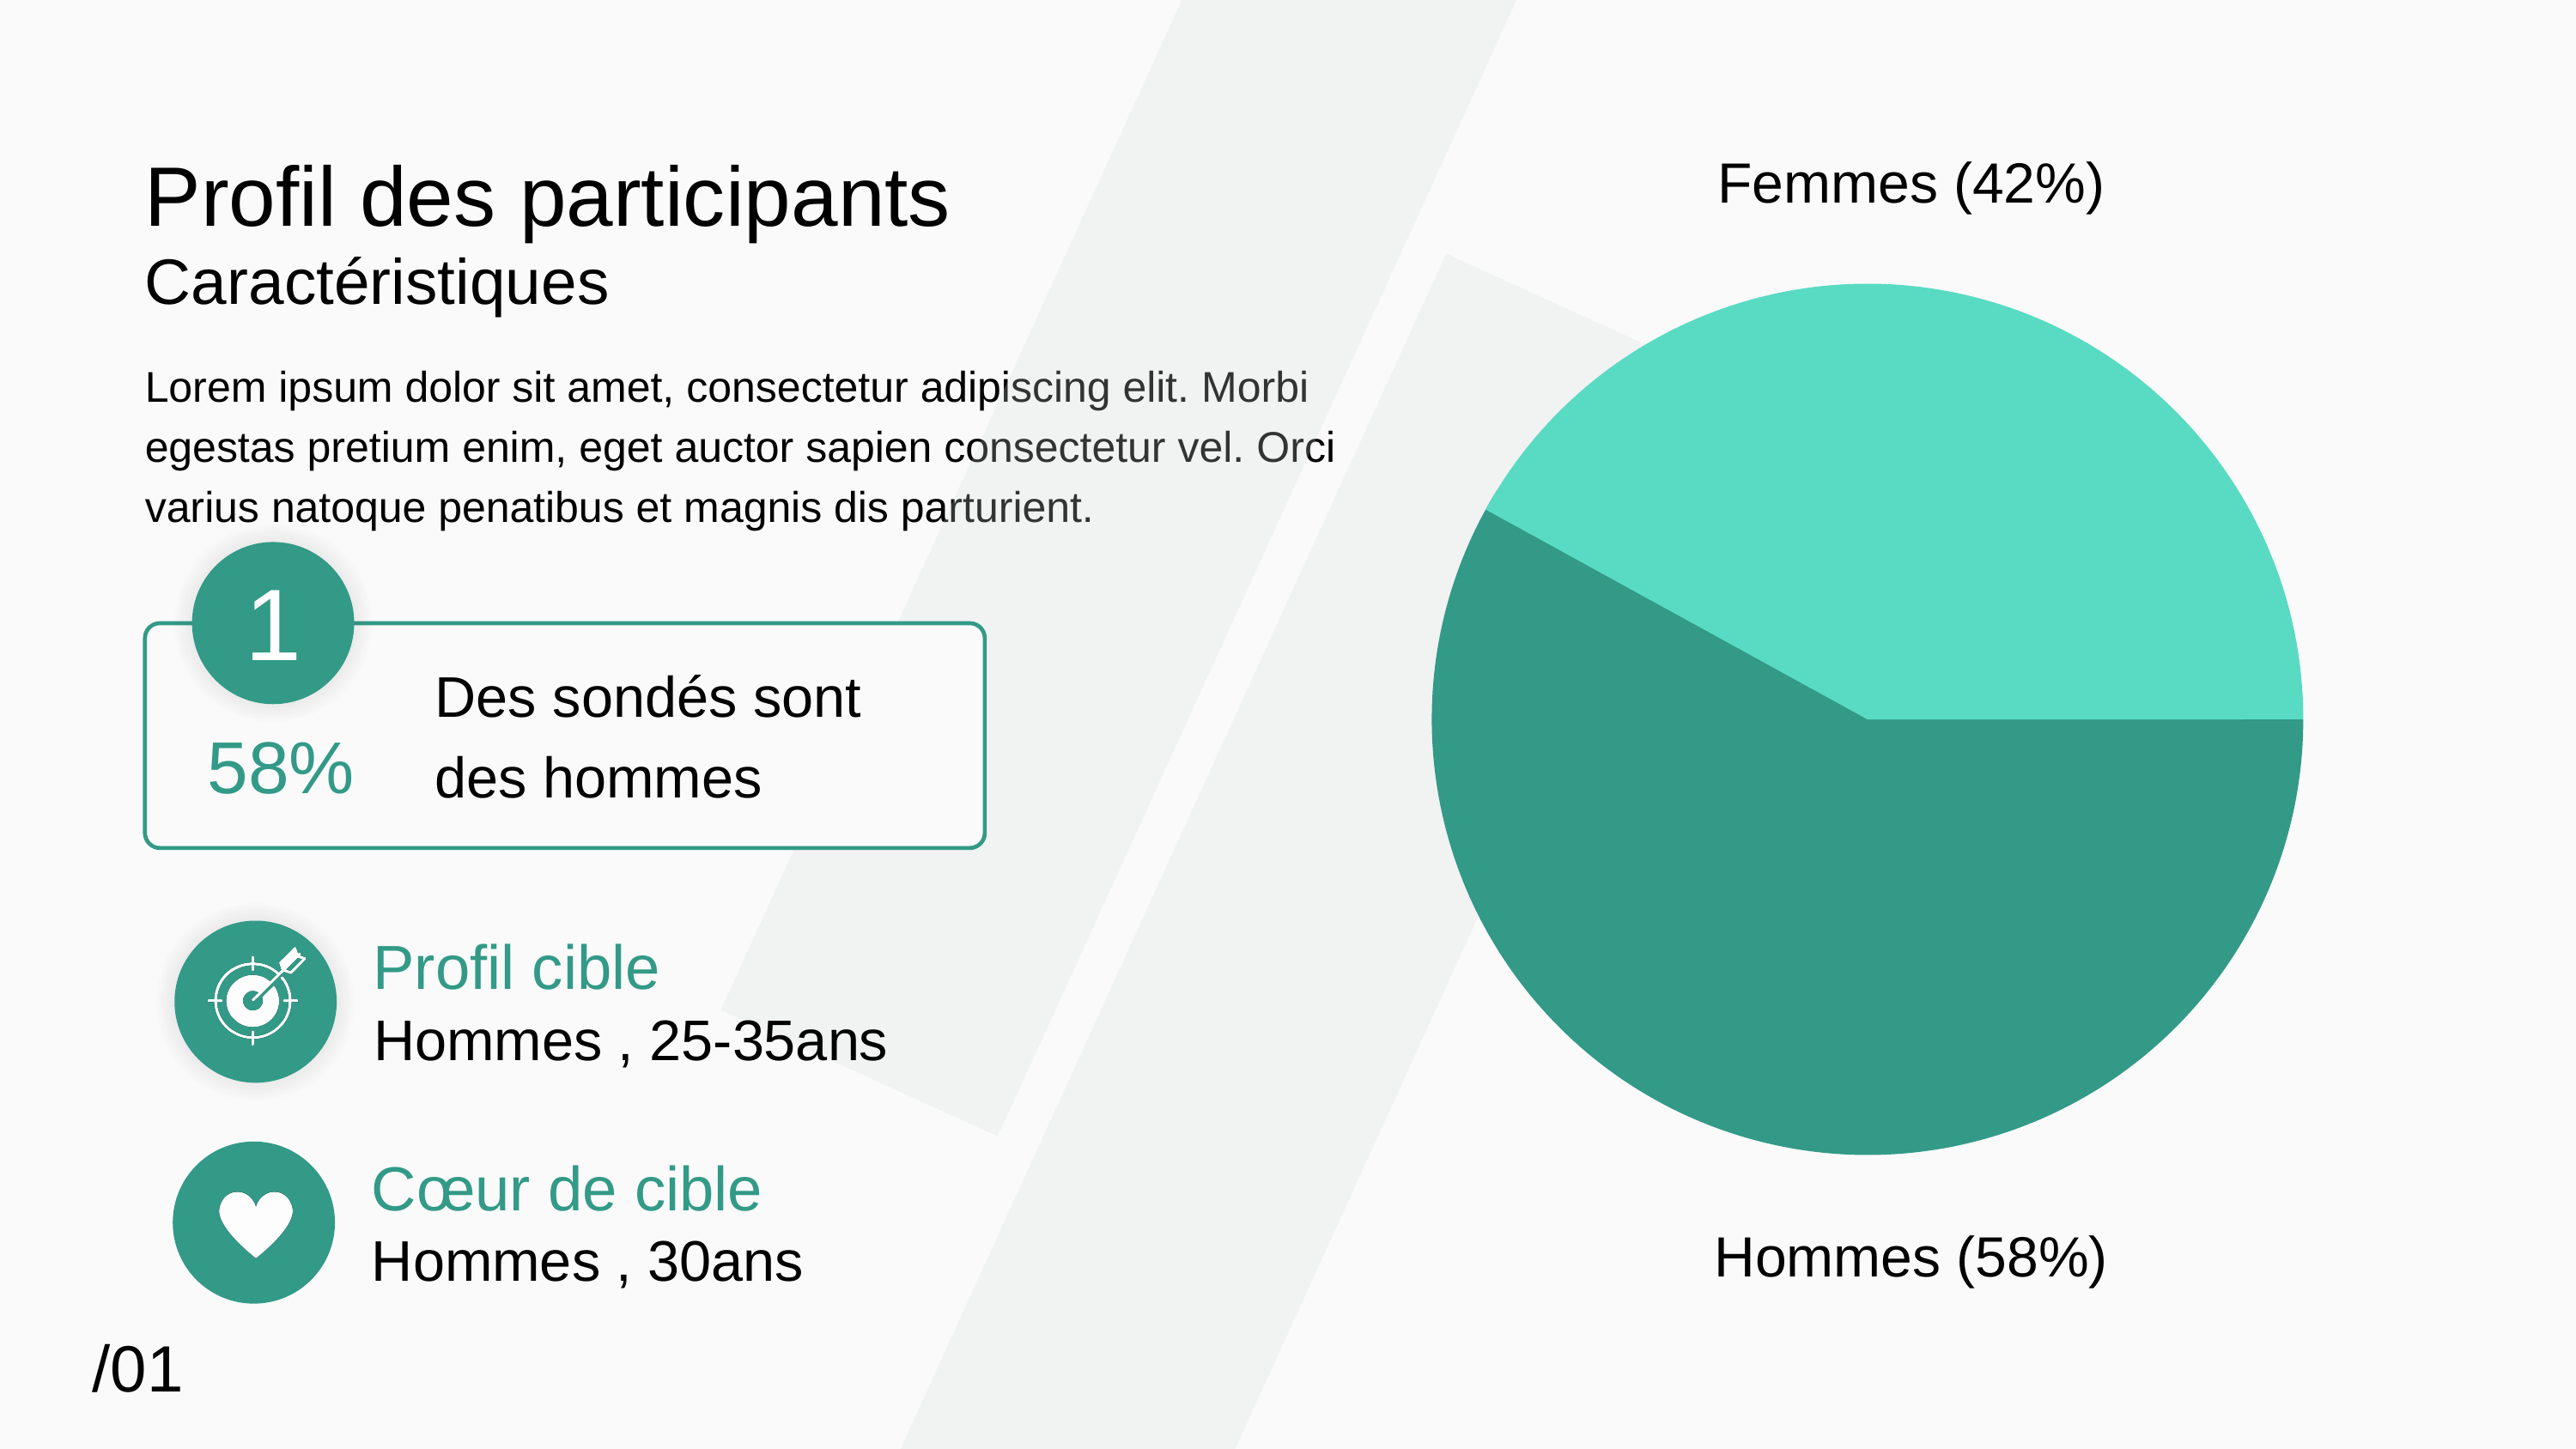

Profil des participants
Femmes (42%)
Hommes (58%)
Caractéristiques

Lorem ipsum dolor sit amet, consectetur adipiscing elit. Morbi egestas pretium enim, eget auctor sapien consectetur vel. Orci varius natoque penatibus et magnis dis parturient.

1

Des sondés sont des hommes
58%

Profil cible

Hommes , 25-35ans
Cœur de cible

Hommes , 30ans
/01